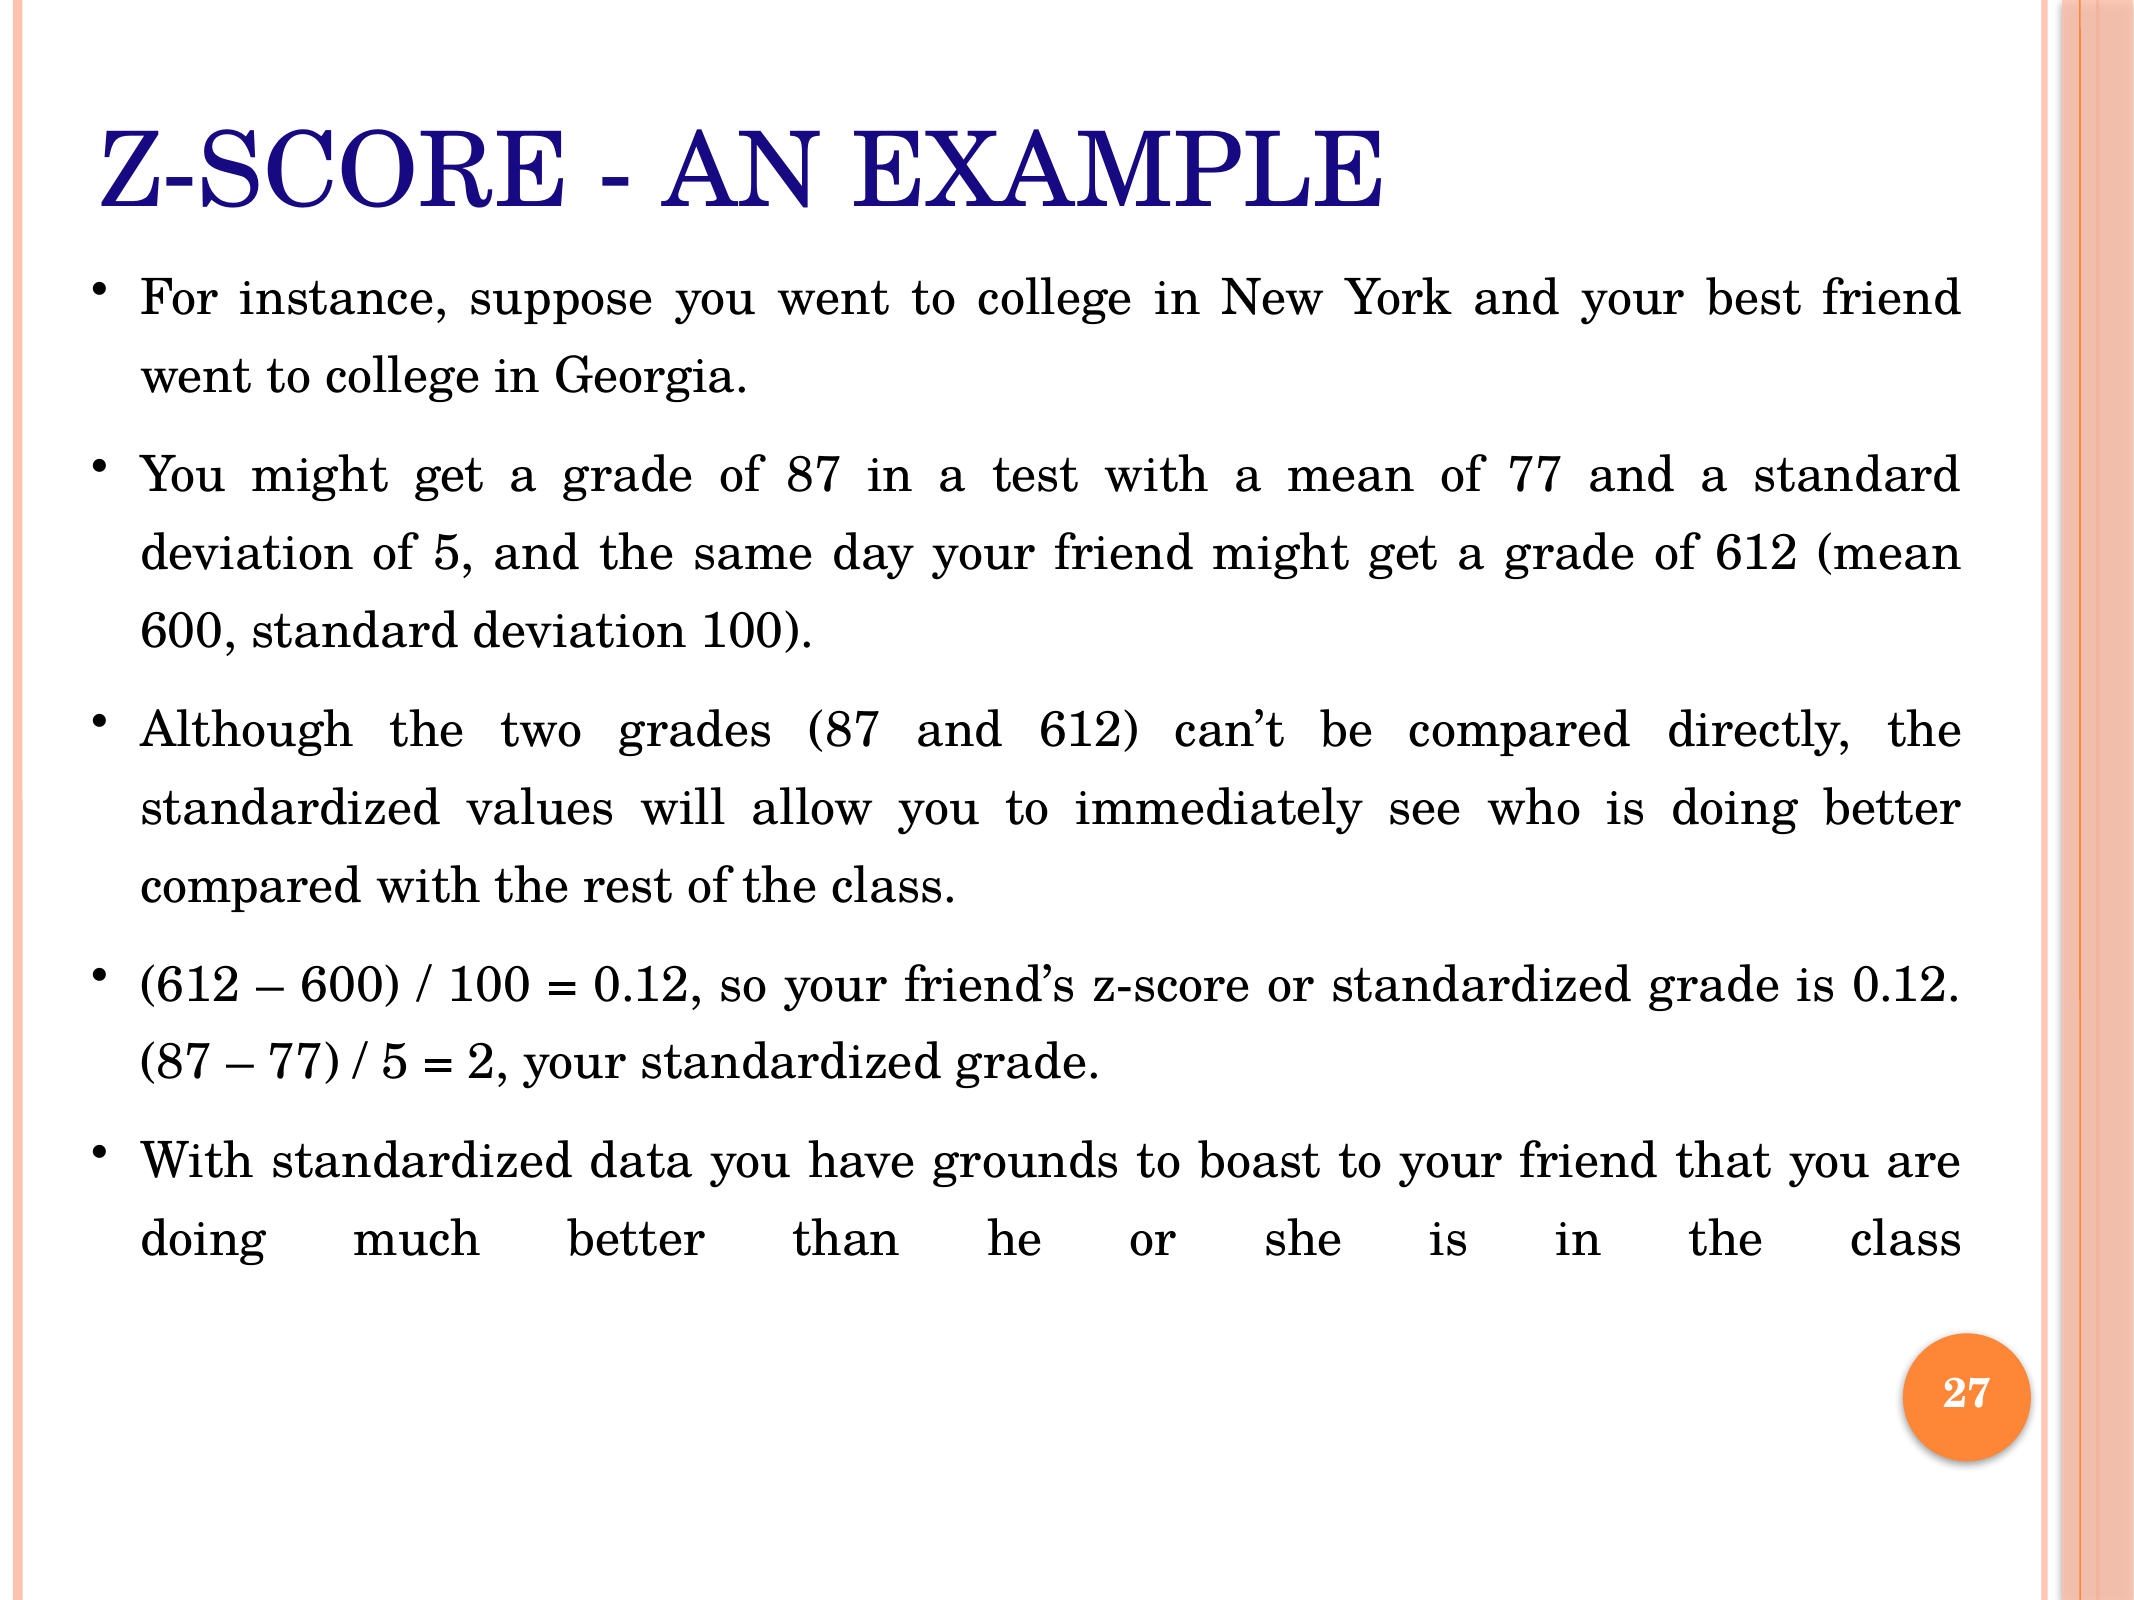

# Z-Score - An example
For instance, suppose you went to college in New York and your best friend went to college in Georgia.
You might get a grade of 87 in a test with a mean of 77 and a standard deviation of 5, and the same day your friend might get a grade of 612 (mean 600, standard deviation 100).
Although the two grades (87 and 612) can’t be compared directly, the standardized values will allow you to immediately see who is doing better compared with the rest of the class.
(612 – 600) / 100 = 0.12, so your friend’s z-score or standardized grade is 0.12. (87 – 77) / 5 = 2, your standardized grade.
With standardized data you have grounds to boast to your friend that you are doing much better than he or she is in the class
27